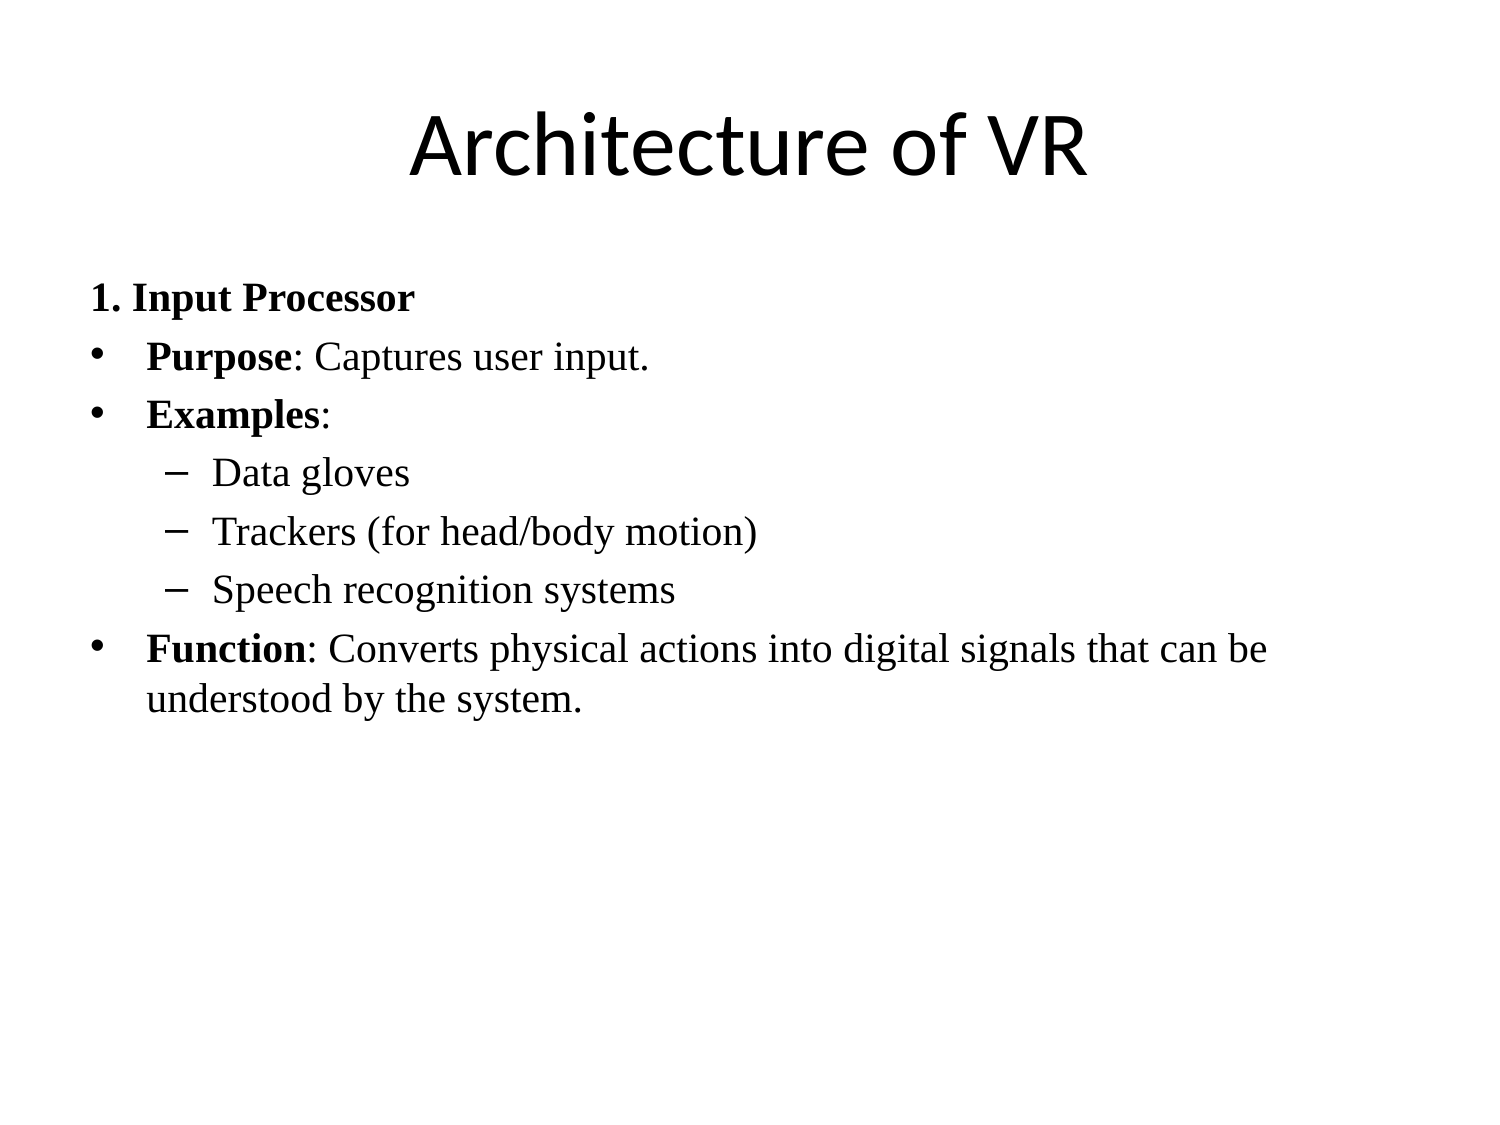

# Architecture of VR
1. Input Processor
Purpose: Captures user input.
Examples:
Data gloves
Trackers (for head/body motion)
Speech recognition systems
Function: Converts physical actions into digital signals that can be understood by the system.